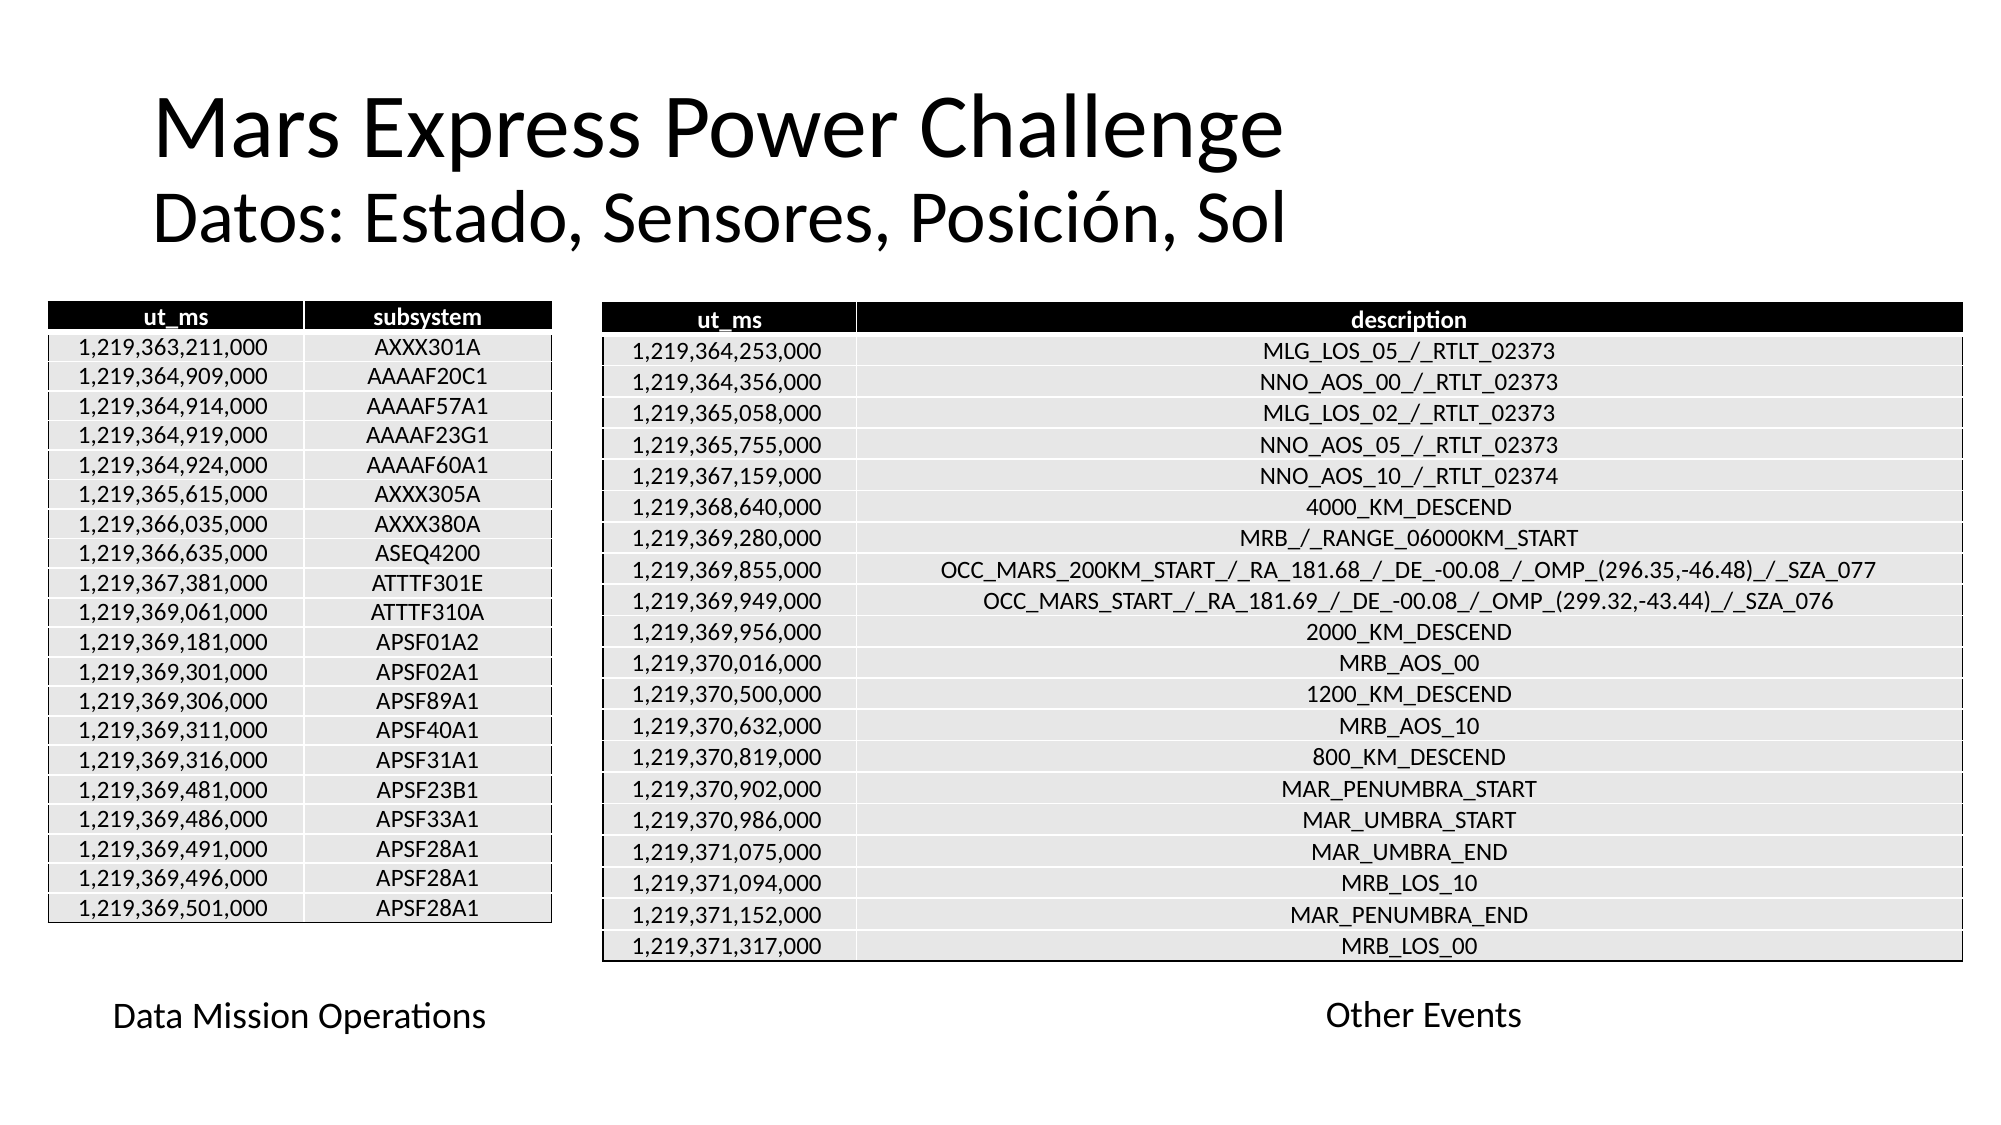

# Mars Express Power Challenge Datos: Estado, Sensores, Posición, Sol
| ut\_ms | subsystem |
| --- | --- |
| 1,219,363,211,000 | AXXX301A |
| 1,219,364,909,000 | AAAAF20C1 |
| 1,219,364,914,000 | AAAAF57A1 |
| 1,219,364,919,000 | AAAAF23G1 |
| 1,219,364,924,000 | AAAAF60A1 |
| 1,219,365,615,000 | AXXX305A |
| 1,219,366,035,000 | AXXX380A |
| 1,219,366,635,000 | ASEQ4200 |
| 1,219,367,381,000 | ATTTF301E |
| 1,219,369,061,000 | ATTTF310A |
| 1,219,369,181,000 | APSF01A2 |
| 1,219,369,301,000 | APSF02A1 |
| 1,219,369,306,000 | APSF89A1 |
| 1,219,369,311,000 | APSF40A1 |
| 1,219,369,316,000 | APSF31A1 |
| 1,219,369,481,000 | APSF23B1 |
| 1,219,369,486,000 | APSF33A1 |
| 1,219,369,491,000 | APSF28A1 |
| 1,219,369,496,000 | APSF28A1 |
| 1,219,369,501,000 | APSF28A1 |
| ut\_ms | description |
| --- | --- |
| 1,219,364,253,000 | MLG\_LOS\_05\_/\_RTLT\_02373 |
| 1,219,364,356,000 | NNO\_AOS\_00\_/\_RTLT\_02373 |
| 1,219,365,058,000 | MLG\_LOS\_02\_/\_RTLT\_02373 |
| 1,219,365,755,000 | NNO\_AOS\_05\_/\_RTLT\_02373 |
| 1,219,367,159,000 | NNO\_AOS\_10\_/\_RTLT\_02374 |
| 1,219,368,640,000 | 4000\_KM\_DESCEND |
| 1,219,369,280,000 | MRB\_/\_RANGE\_06000KM\_START |
| 1,219,369,855,000 | OCC\_MARS\_200KM\_START\_/\_RA\_181.68\_/\_DE\_-00.08\_/\_OMP\_(296.35,-46.48)\_/\_SZA\_077 |
| 1,219,369,949,000 | OCC\_MARS\_START\_/\_RA\_181.69\_/\_DE\_-00.08\_/\_OMP\_(299.32,-43.44)\_/\_SZA\_076 |
| 1,219,369,956,000 | 2000\_KM\_DESCEND |
| 1,219,370,016,000 | MRB\_AOS\_00 |
| 1,219,370,500,000 | 1200\_KM\_DESCEND |
| 1,219,370,632,000 | MRB\_AOS\_10 |
| 1,219,370,819,000 | 800\_KM\_DESCEND |
| 1,219,370,902,000 | MAR\_PENUMBRA\_START |
| 1,219,370,986,000 | MAR\_UMBRA\_START |
| 1,219,371,075,000 | MAR\_UMBRA\_END |
| 1,219,371,094,000 | MRB\_LOS\_10 |
| 1,219,371,152,000 | MAR\_PENUMBRA\_END |
| 1,219,371,317,000 | MRB\_LOS\_00 |
Other Events
Data Mission Operations